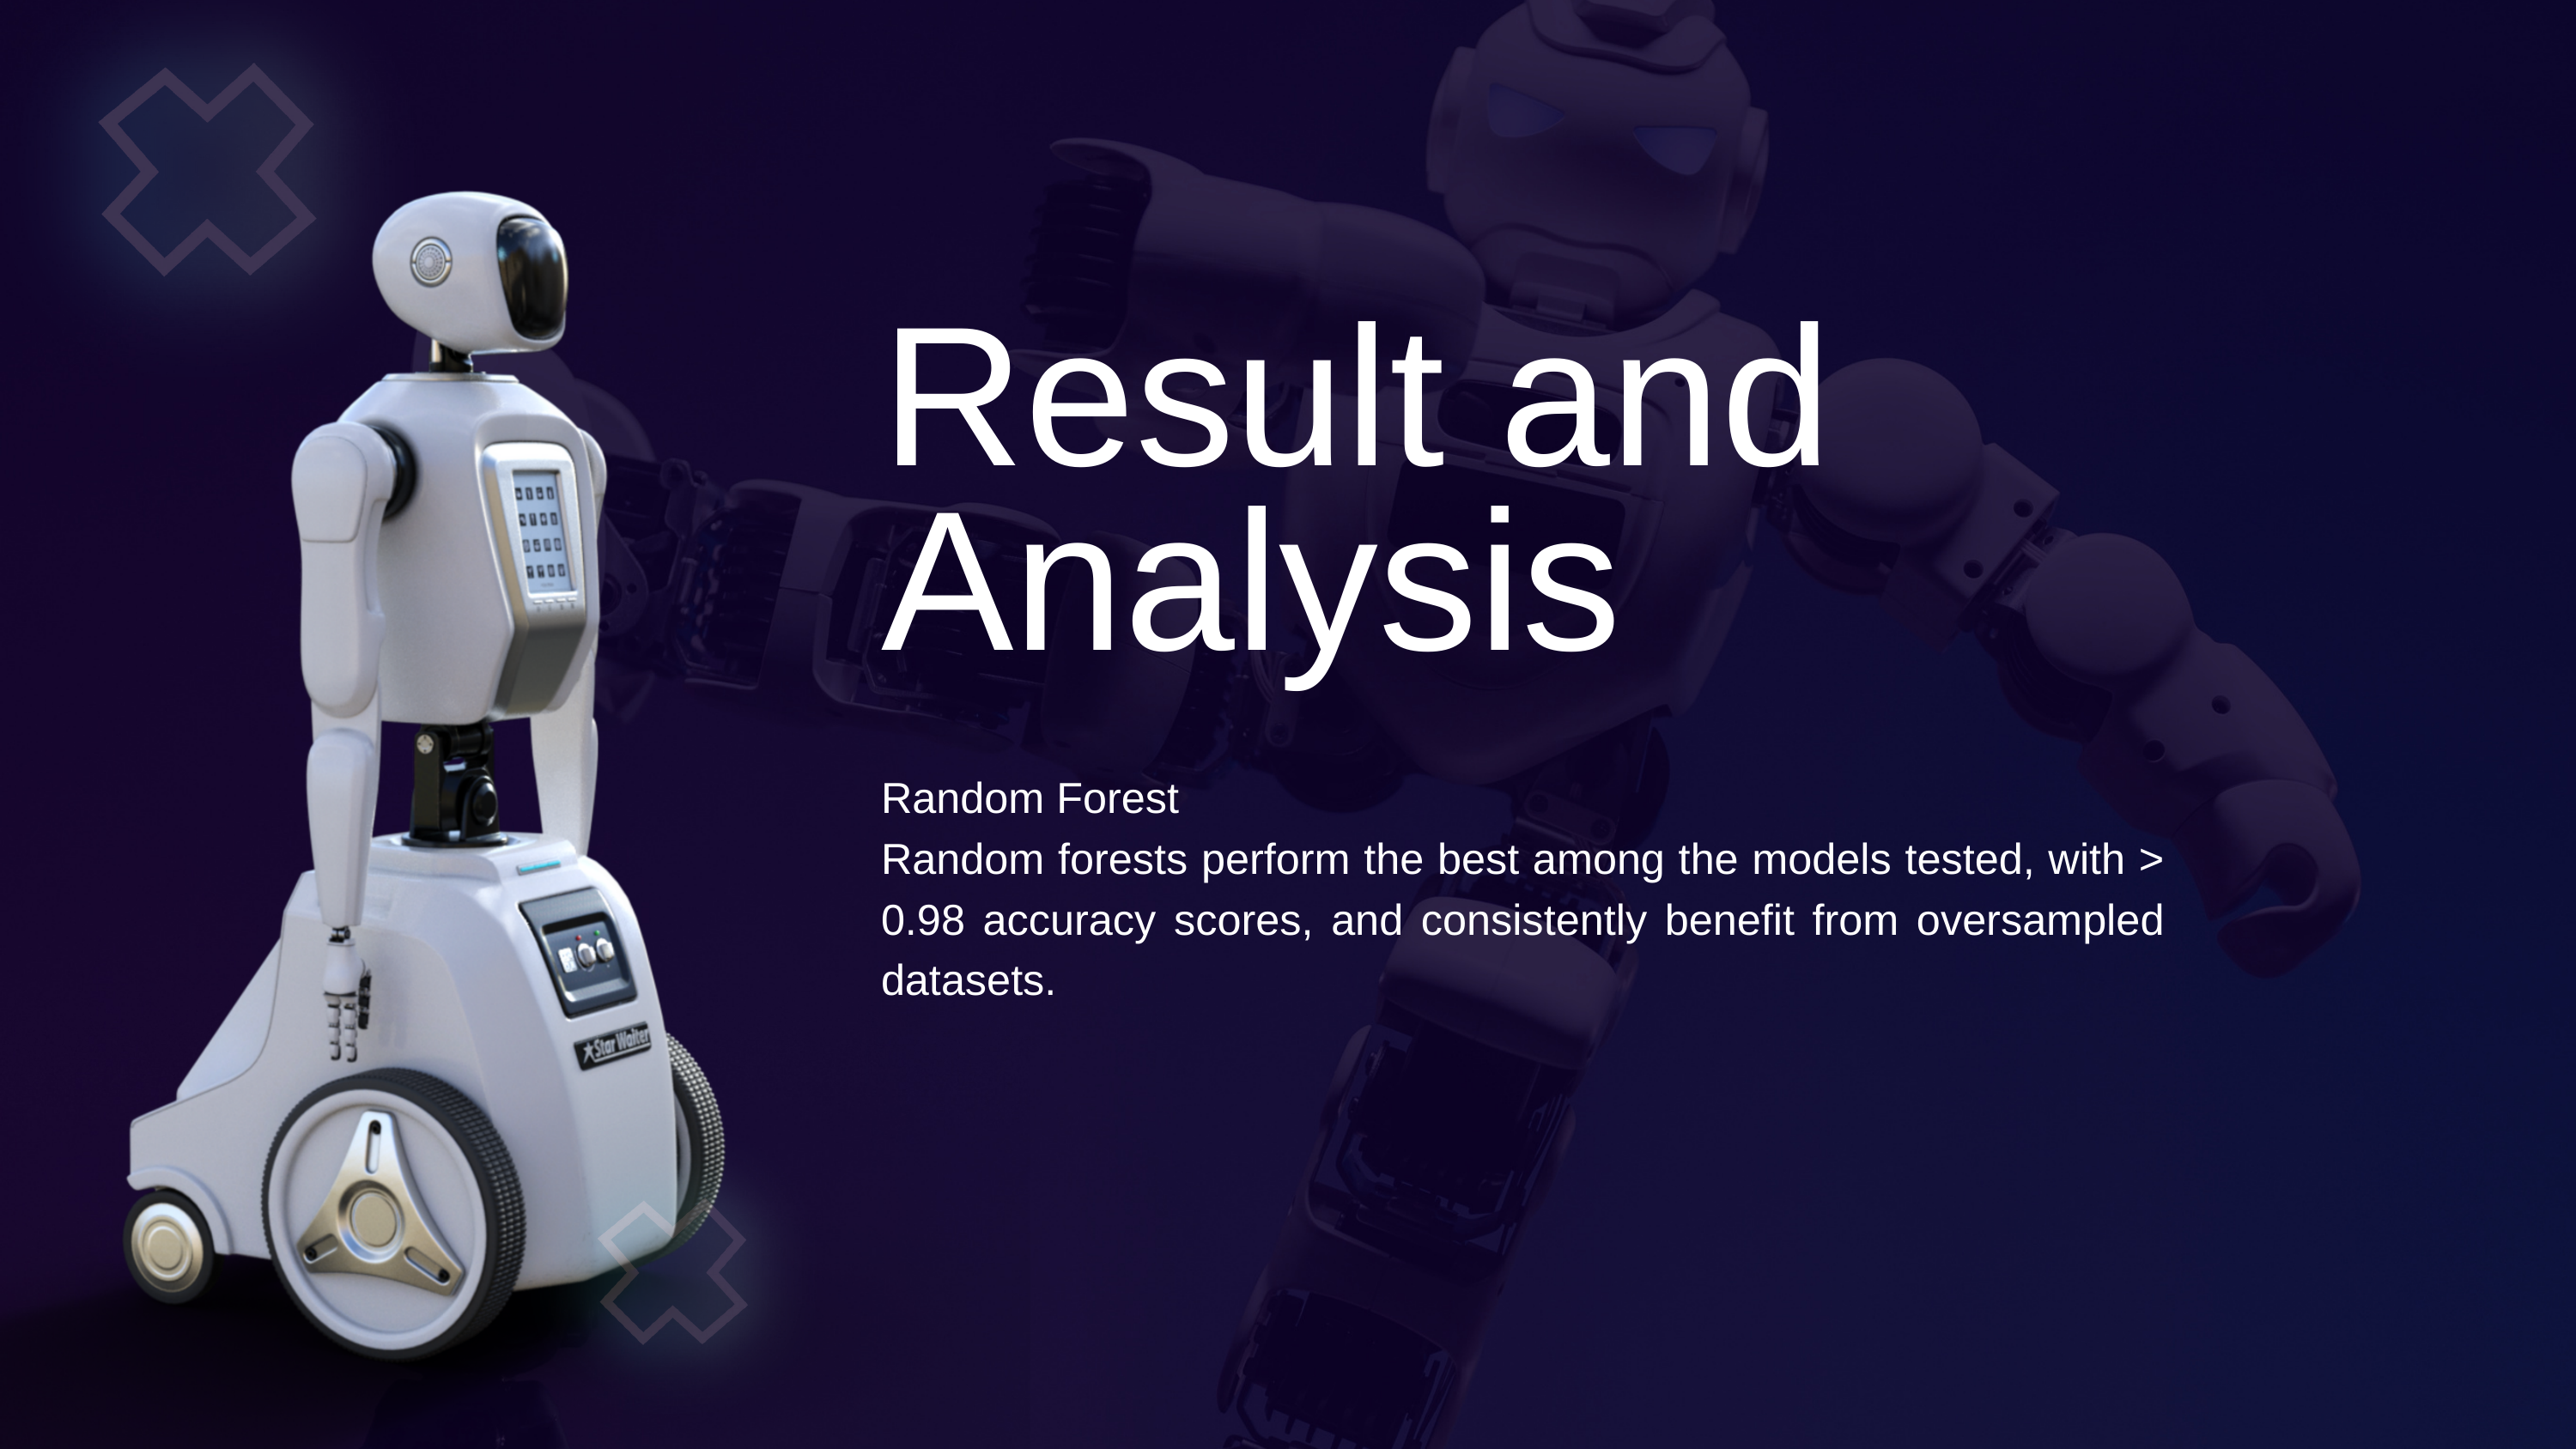

Result and Analysis
Random Forest
Random forests perform the best among the models tested, with > 0.98 accuracy scores, and consistently benefit from oversampled datasets.